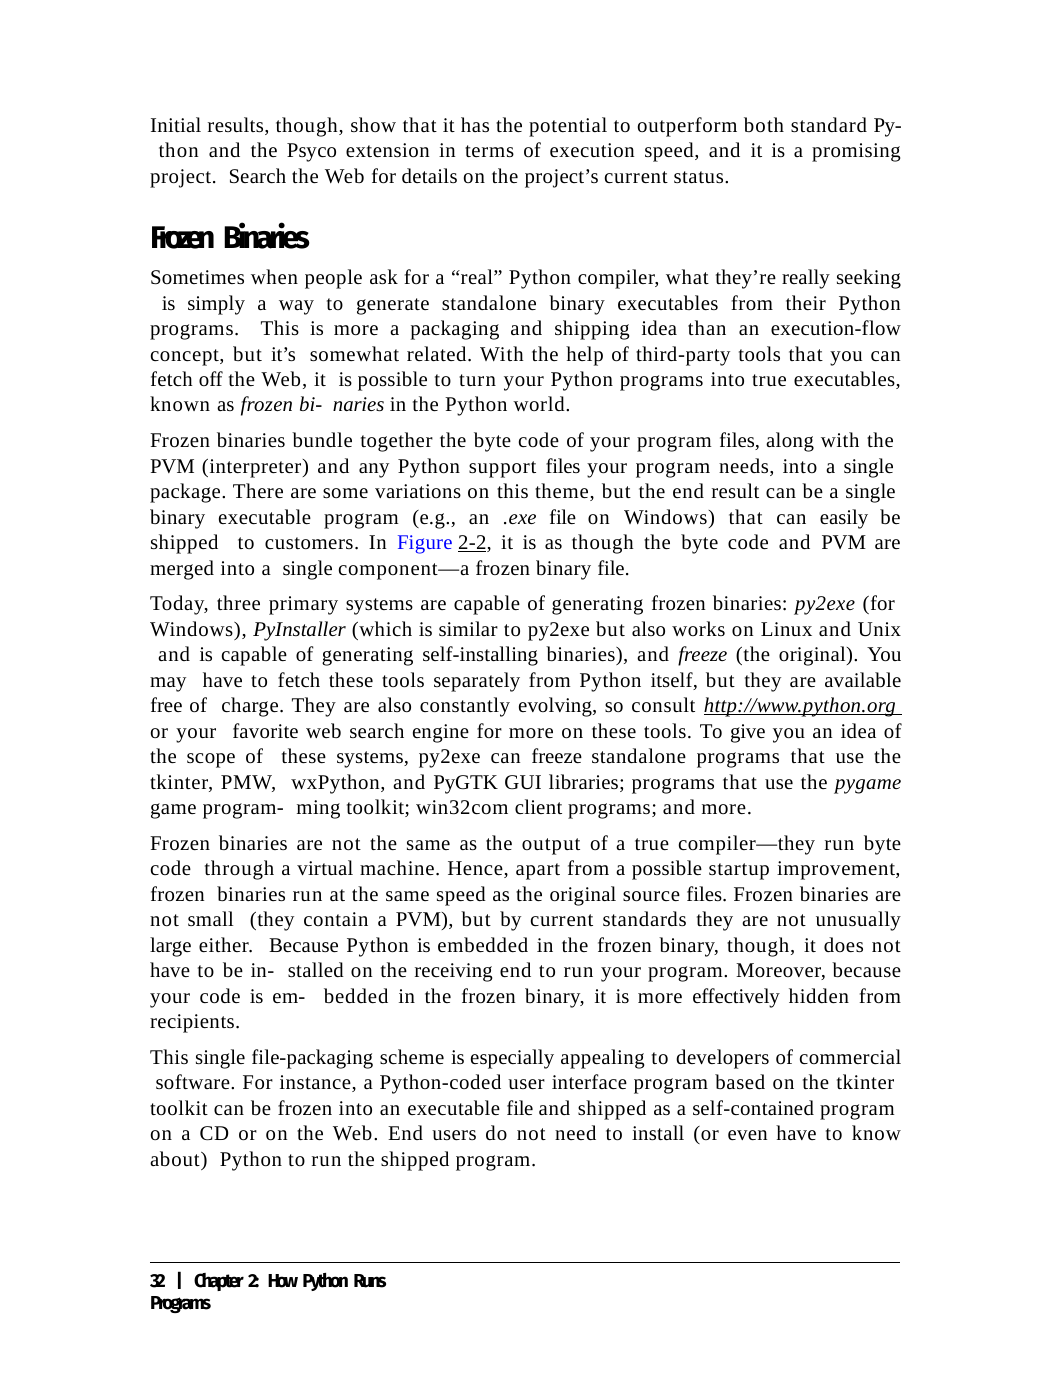

Initial results, though, show that it has the potential to outperform both standard Py-  thon and the Psyco extension in terms of execution speed, and it is a promising project.  Search the Web for details on the project’s current status.

Frozen Binaries
Sometimes when people ask for a “real” Python compiler, what they’re really seeking  is simply a way to generate standalone binary executables from their Python programs.  This is more a packaging and shipping idea than an execution-flow concept, but it’s  somewhat related. With the help of third-party tools that you can fetch off the Web, it  is possible to turn your Python programs into true executables, known as frozen bi-  naries in the Python world.
Frozen binaries bundle together the byte code of your program files, along with the  PVM (interpreter) and any Python support files your program needs, into a single  package. There are some variations on this theme, but the end result can be a single  binary executable program (e.g., an .exe file on Windows) that can easily be shipped  to customers. In Figure 2-2, it is as though the byte code and PVM are merged into a  single component—a frozen binary file.
Today, three primary systems are capable of generating frozen binaries: py2exe (for  Windows), PyInstaller (which is similar to py2exe but also works on Linux and Unix  and is capable of generating self-installing binaries), and freeze (the original). You may  have to fetch these tools separately from Python itself, but they are available free of  charge. They are also constantly evolving, so consult http://www.python.org or your  favorite web search engine for more on these tools. To give you an idea of the scope of  these systems, py2exe can freeze standalone programs that use the tkinter, PMW,  wxPython, and PyGTK GUI libraries; programs that use the pygame game program-  ming toolkit; win32com client programs; and more.
Frozen binaries are not the same as the output of a true compiler—they run byte code  through a virtual machine. Hence, apart from a possible startup improvement, frozen  binaries run at the same speed as the original source files. Frozen binaries are not small  (they contain a PVM), but by current standards they are not unusually large either.  Because Python is embedded in the frozen binary, though, it does not have to be in-  stalled on the receiving end to run your program. Moreover, because your code is em-  bedded in the frozen binary, it is more effectively hidden from recipients.
This single file-packaging scheme is especially appealing to developers of commercial  software. For instance, a Python-coded user interface program based on the tkinter  toolkit can be frozen into an executable file and shipped as a self-contained program  on a CD or on the Web. End users do not need to install (or even have to know about)  Python to run the shipped program.

32  | Chapter 2: How Python Runs Programs